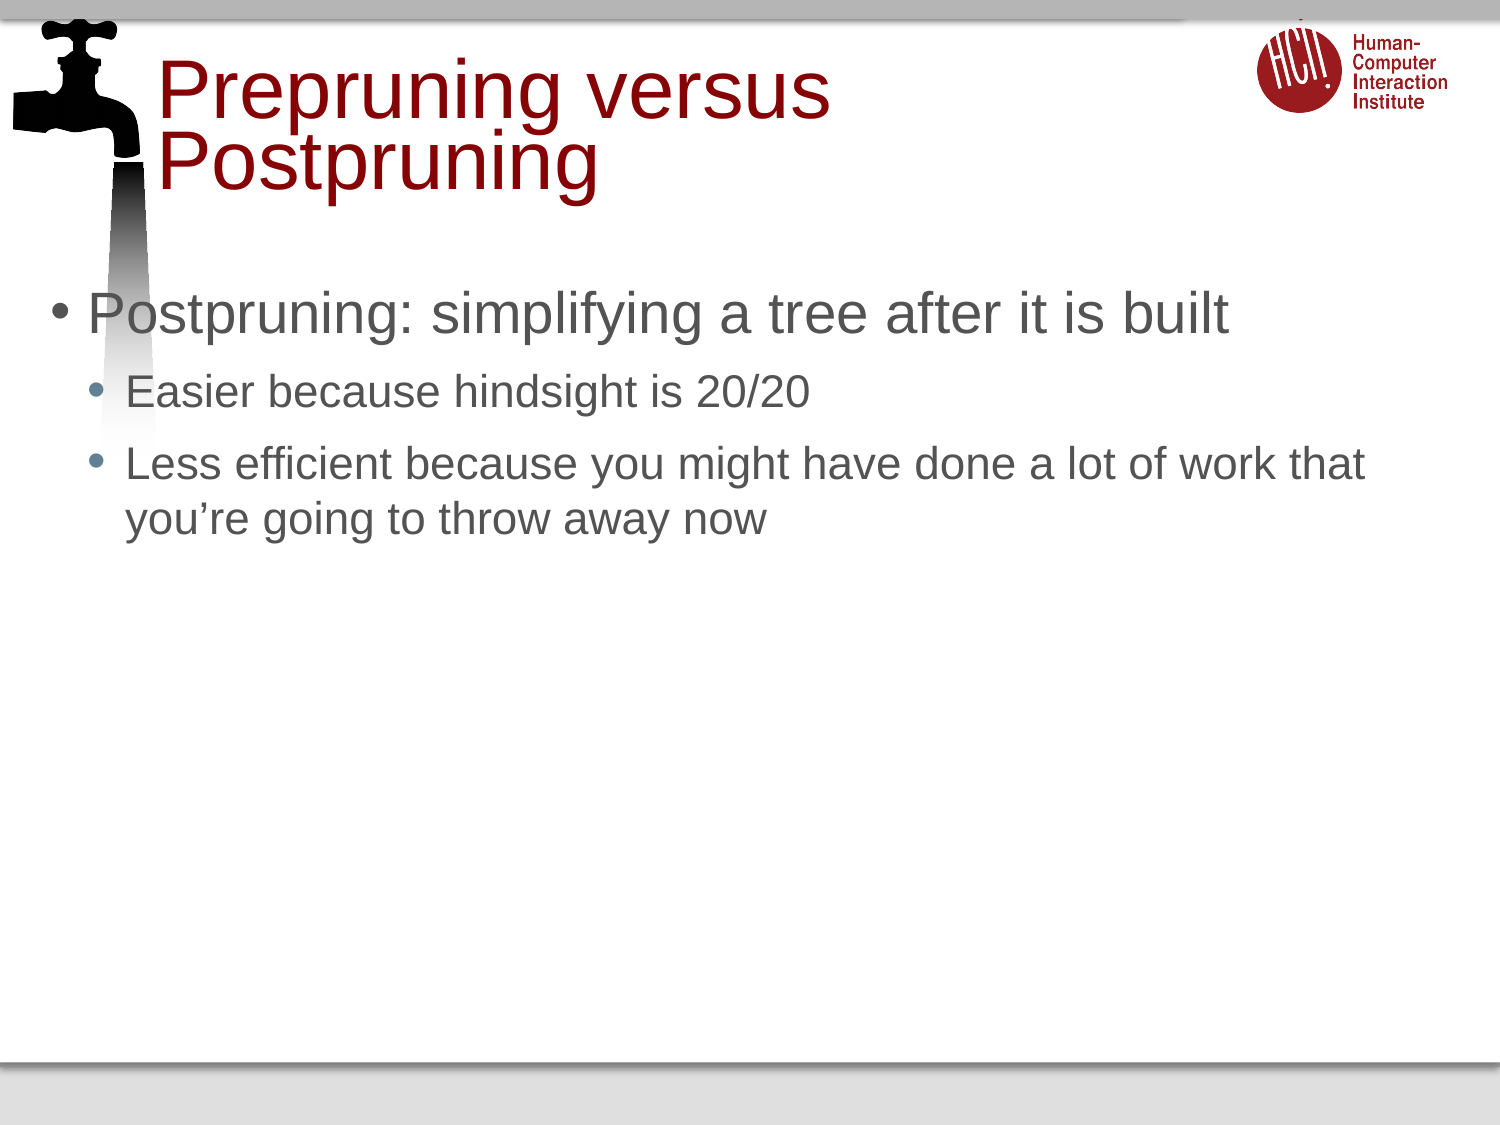

# Prepruning versus Postpruning
Postpruning: simplifying a tree after it is built
Easier because hindsight is 20/20
Less efficient because you might have done a lot of work that you’re going to throw away now